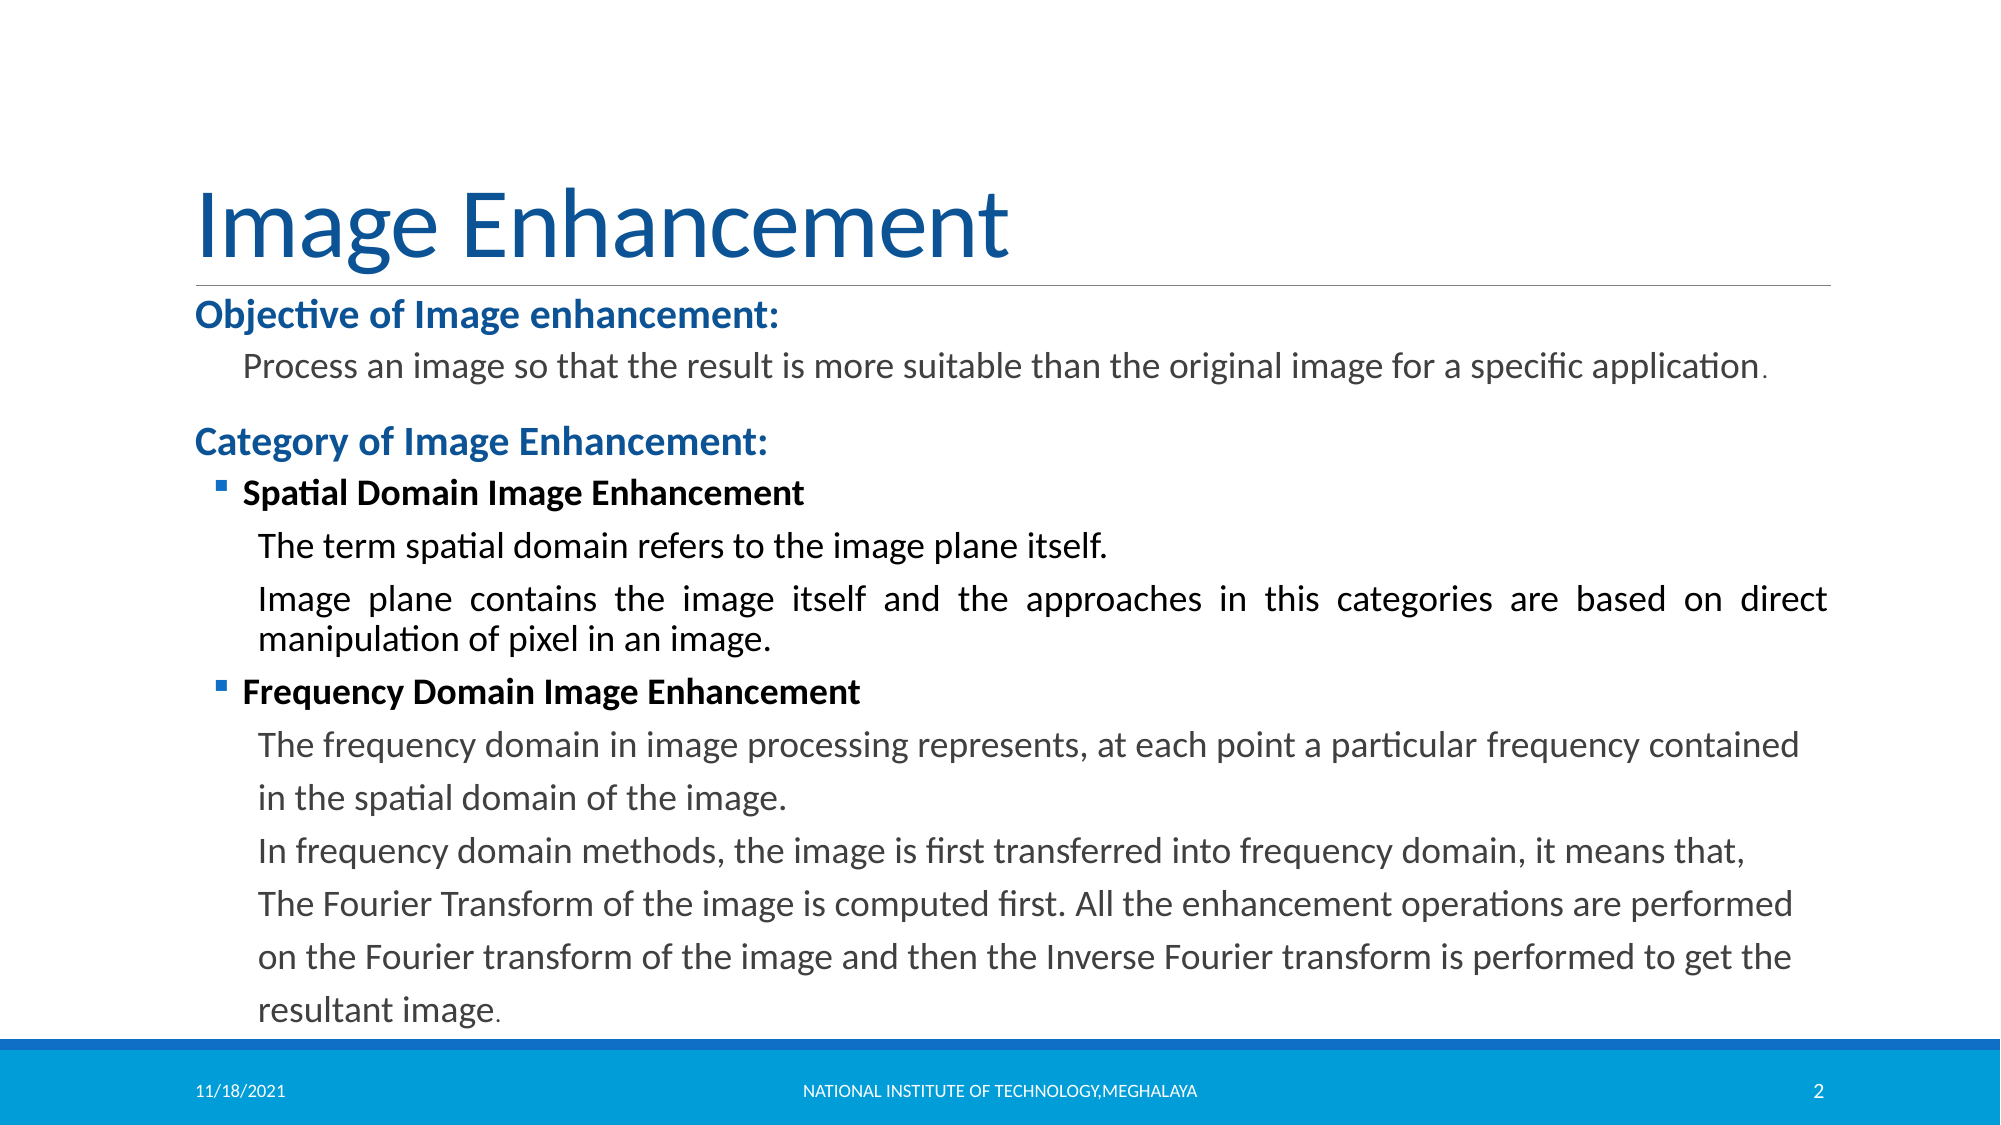

# Image Enhancement
Objective of Image enhancement:
Process an image so that the result is more suitable than the original image for a specific application.
Category of Image Enhancement:
Spatial Domain Image Enhancement
The term spatial domain refers to the image plane itself.
Image plane contains the image itself and the approaches in this categories are based on direct manipulation of pixel in an image.
Frequency Domain Image Enhancement
The frequency domain in image processing represents, at each point a particular frequency contained
in the spatial domain of the image.
In frequency domain methods, the image is first transferred into frequency domain, it means that,
The Fourier Transform of the image is computed first. All the enhancement operations are performed
on the Fourier transform of the image and then the Inverse Fourier transform is performed to get the
resultant image.

11/18/2021
National Institute of Technology,Meghalaya
2